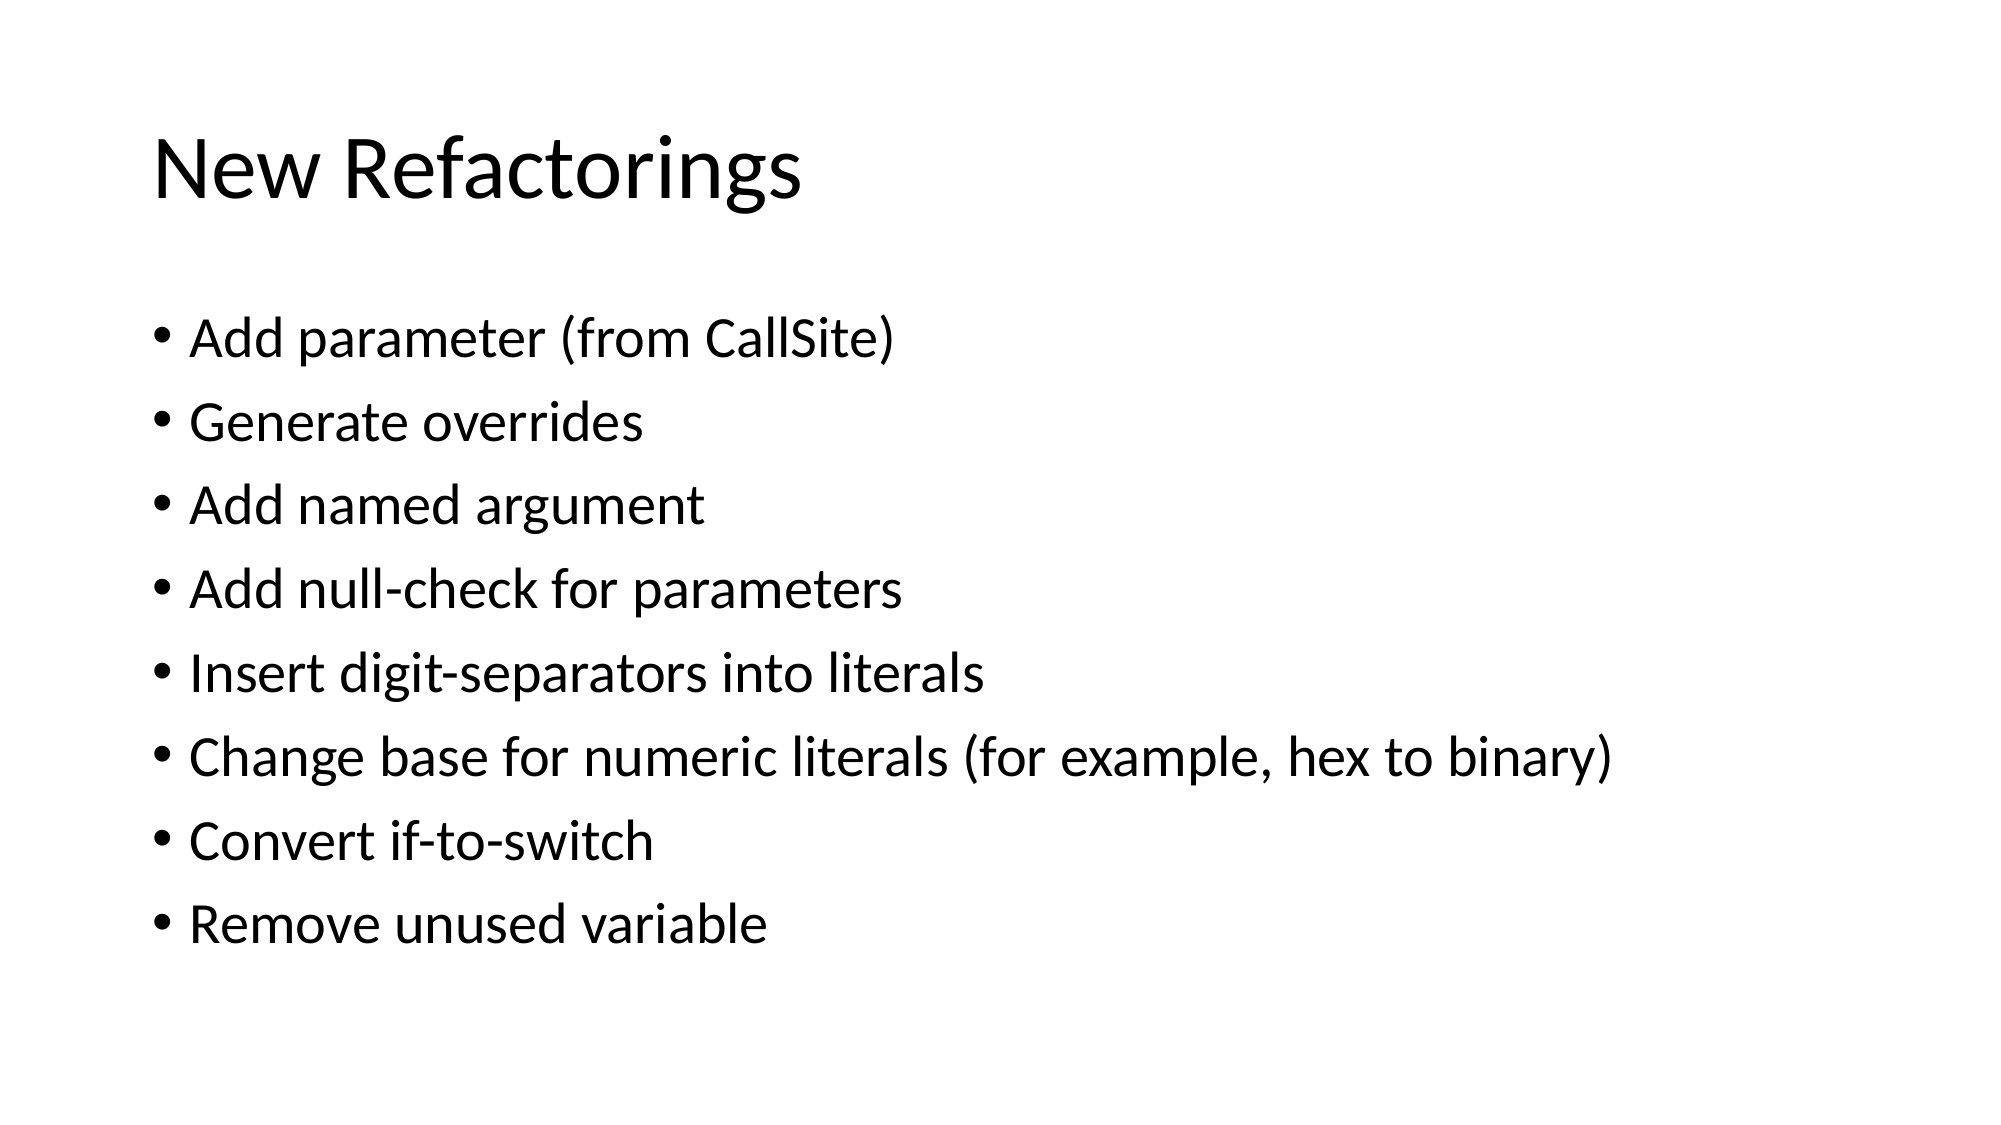

# New Refactorings
Add parameter (from CallSite)
Generate overrides
Add named argument
Add null-check for parameters
Insert digit-separators into literals
Change base for numeric literals (for example, hex to binary)
Convert if-to-switch
Remove unused variable